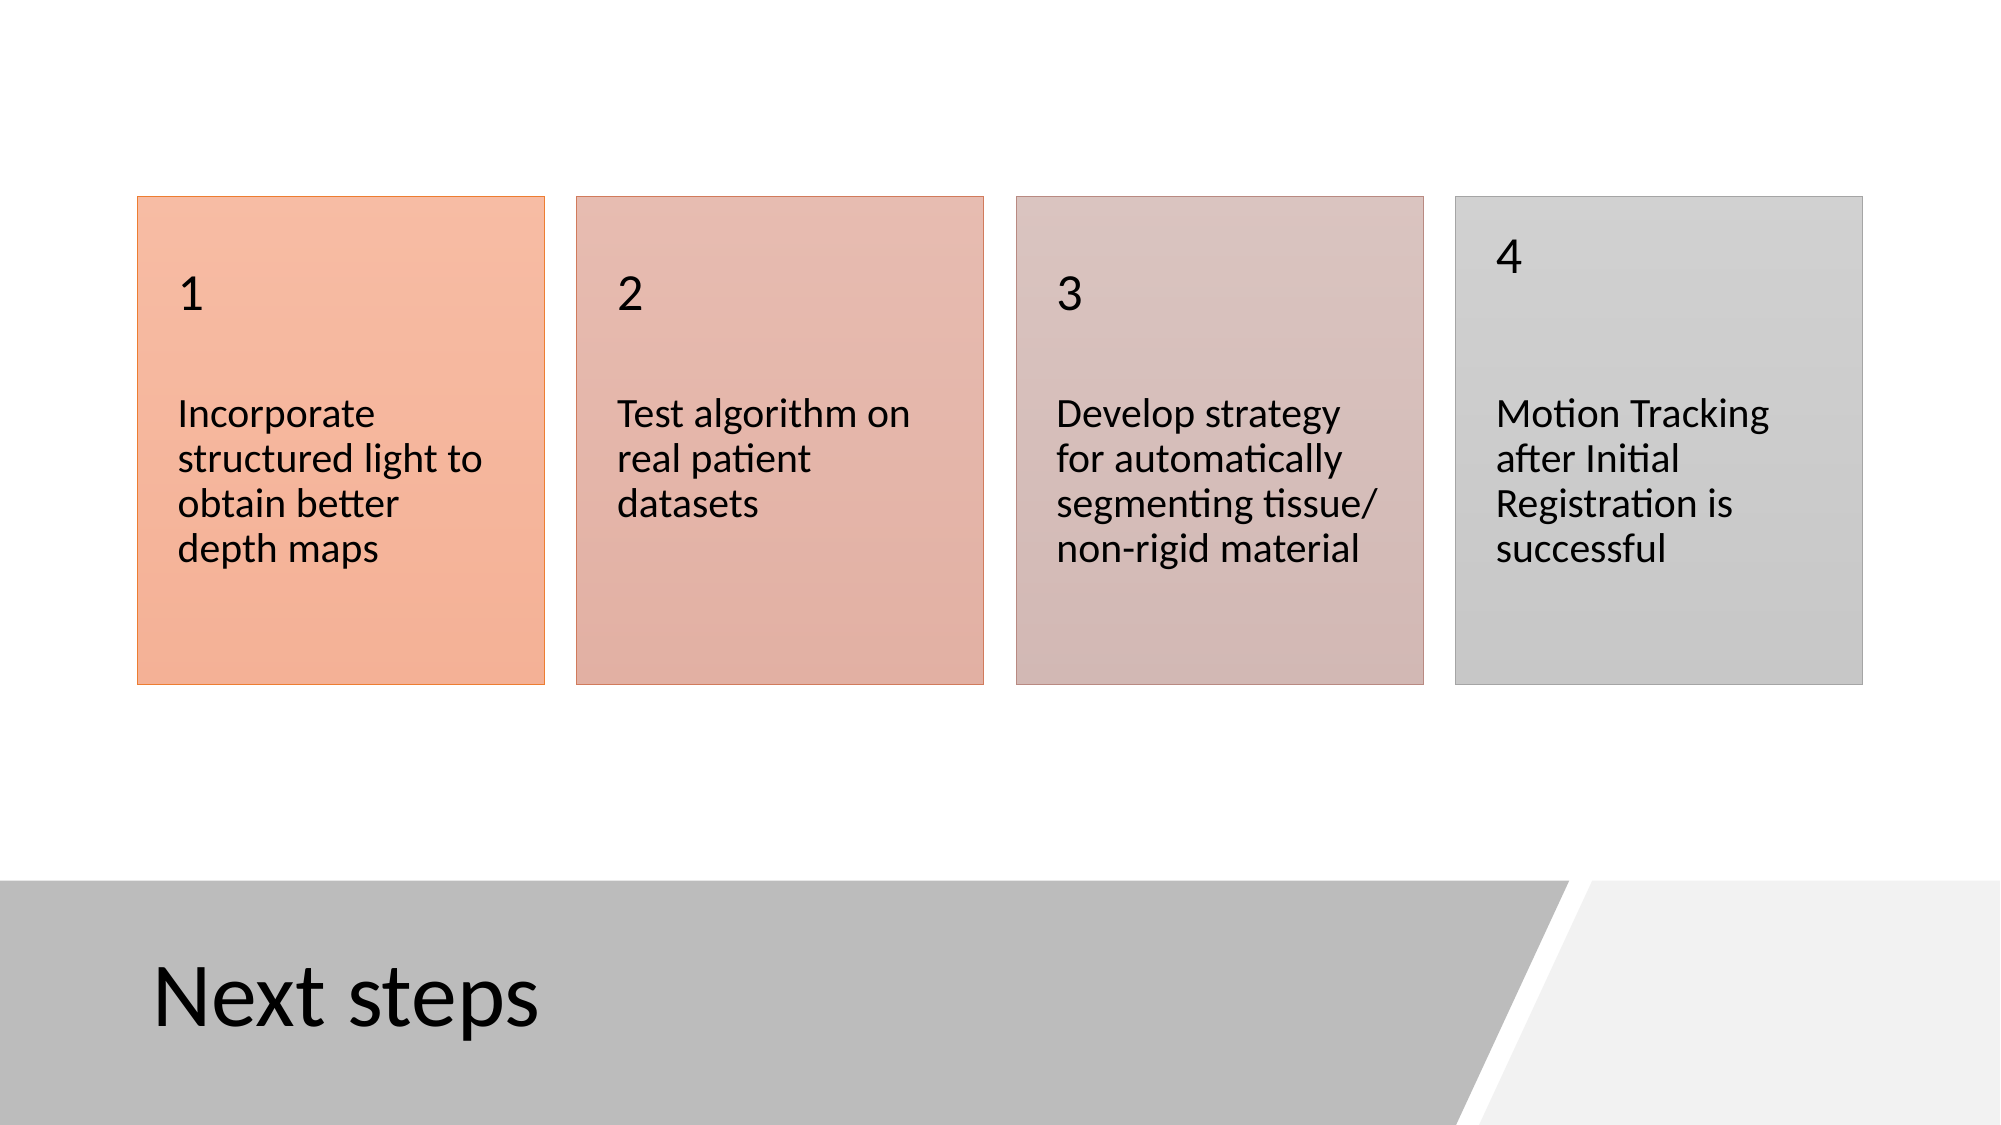

Incorporate structured light to obtain better depth maps
1
Test algorithm on real patient datasets
2
Develop strategy for automatically segmenting tissue/ non-rigid material
3
Motion Tracking after Initial Registration is successful
4

# Next steps